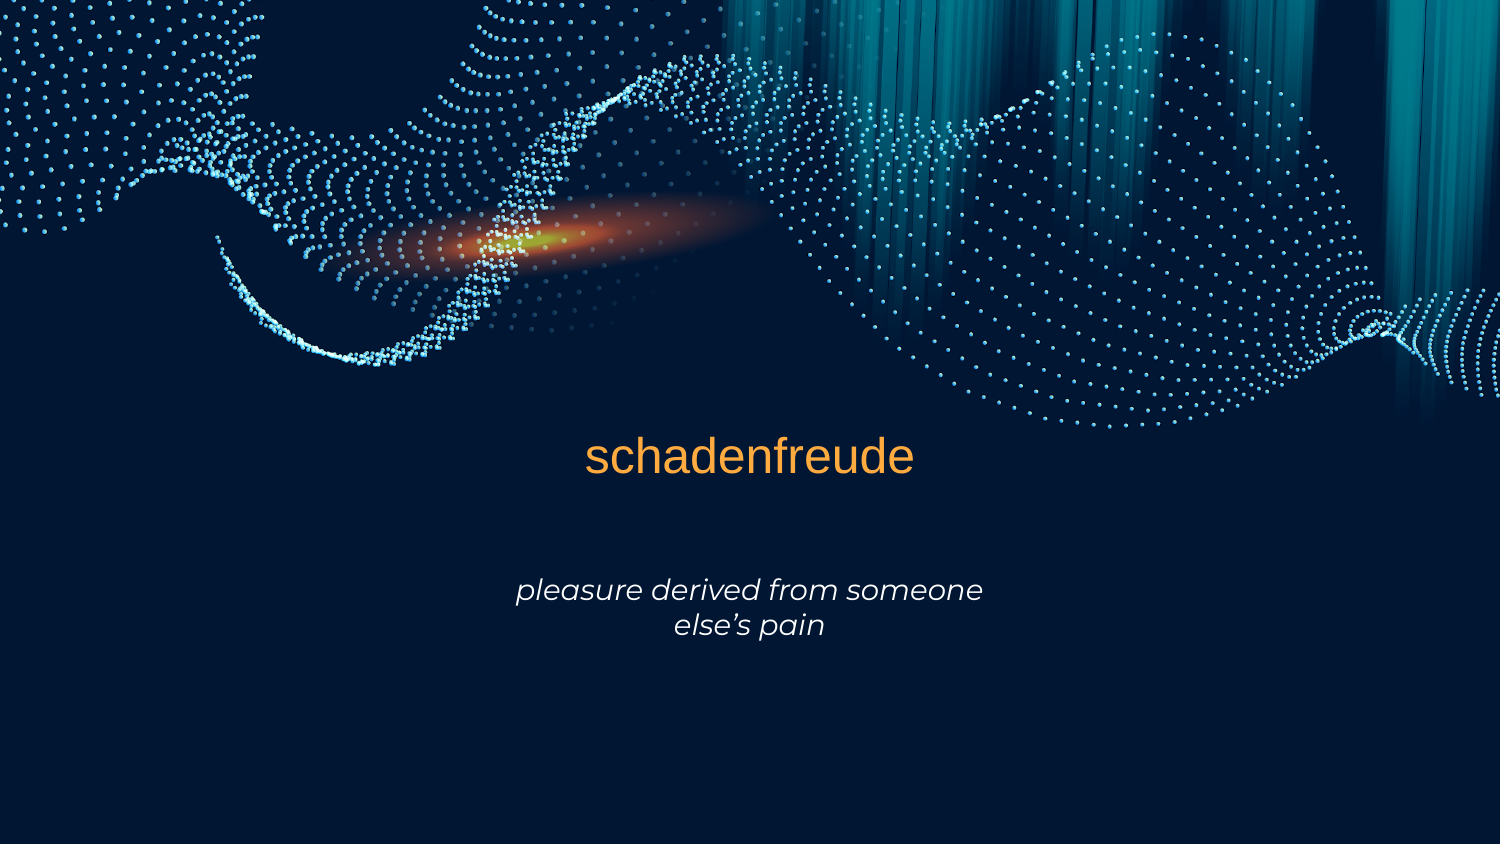

# schadenfreude
pleasure derived from someone else’s pain